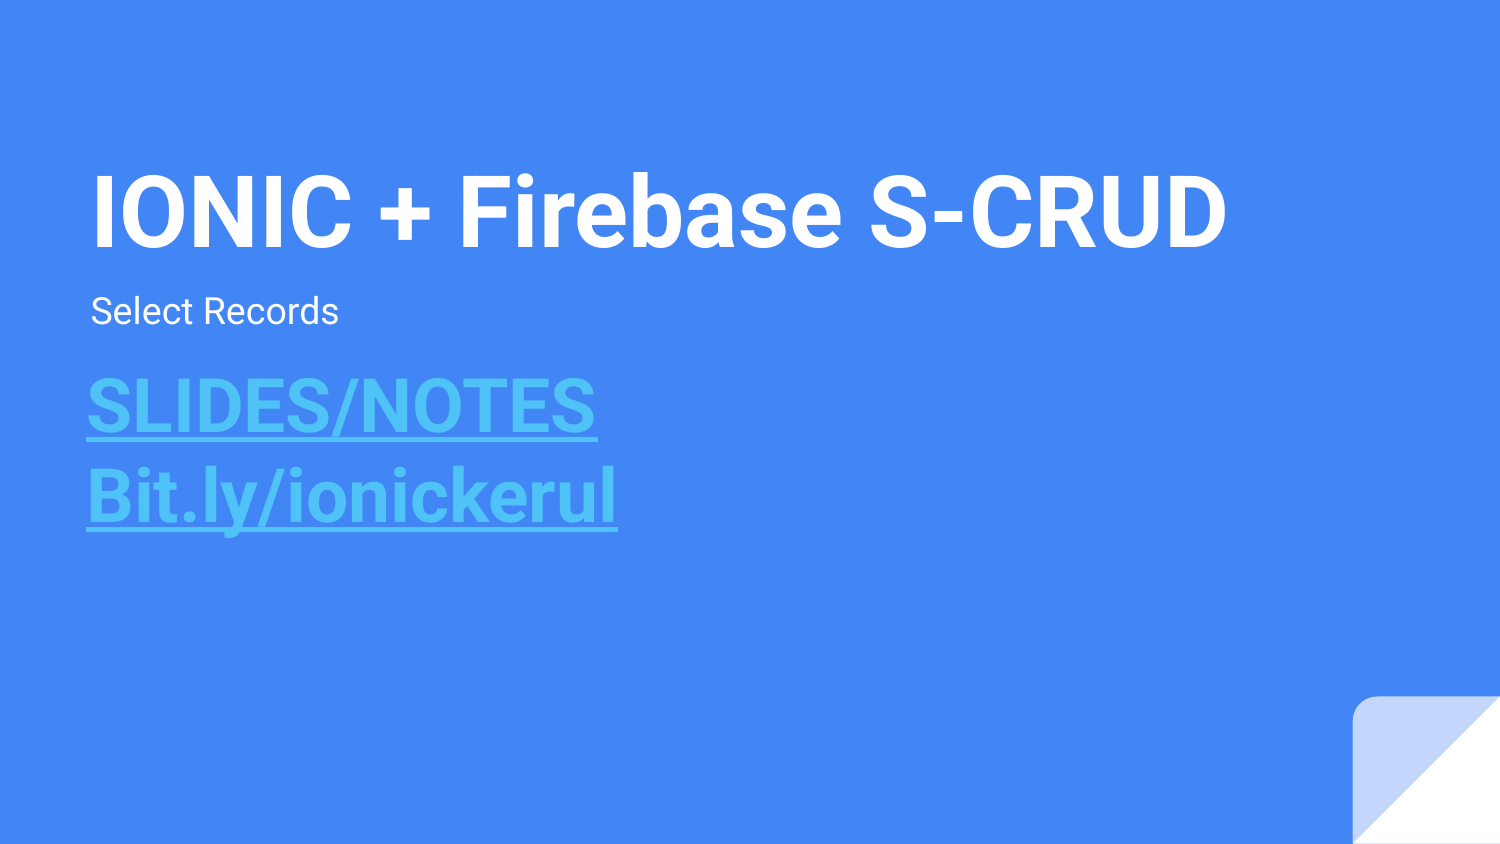

# IONIC + Firebase S-CRUD
Select Records
SLIDES/NOTES
Bit.ly/ionickerul